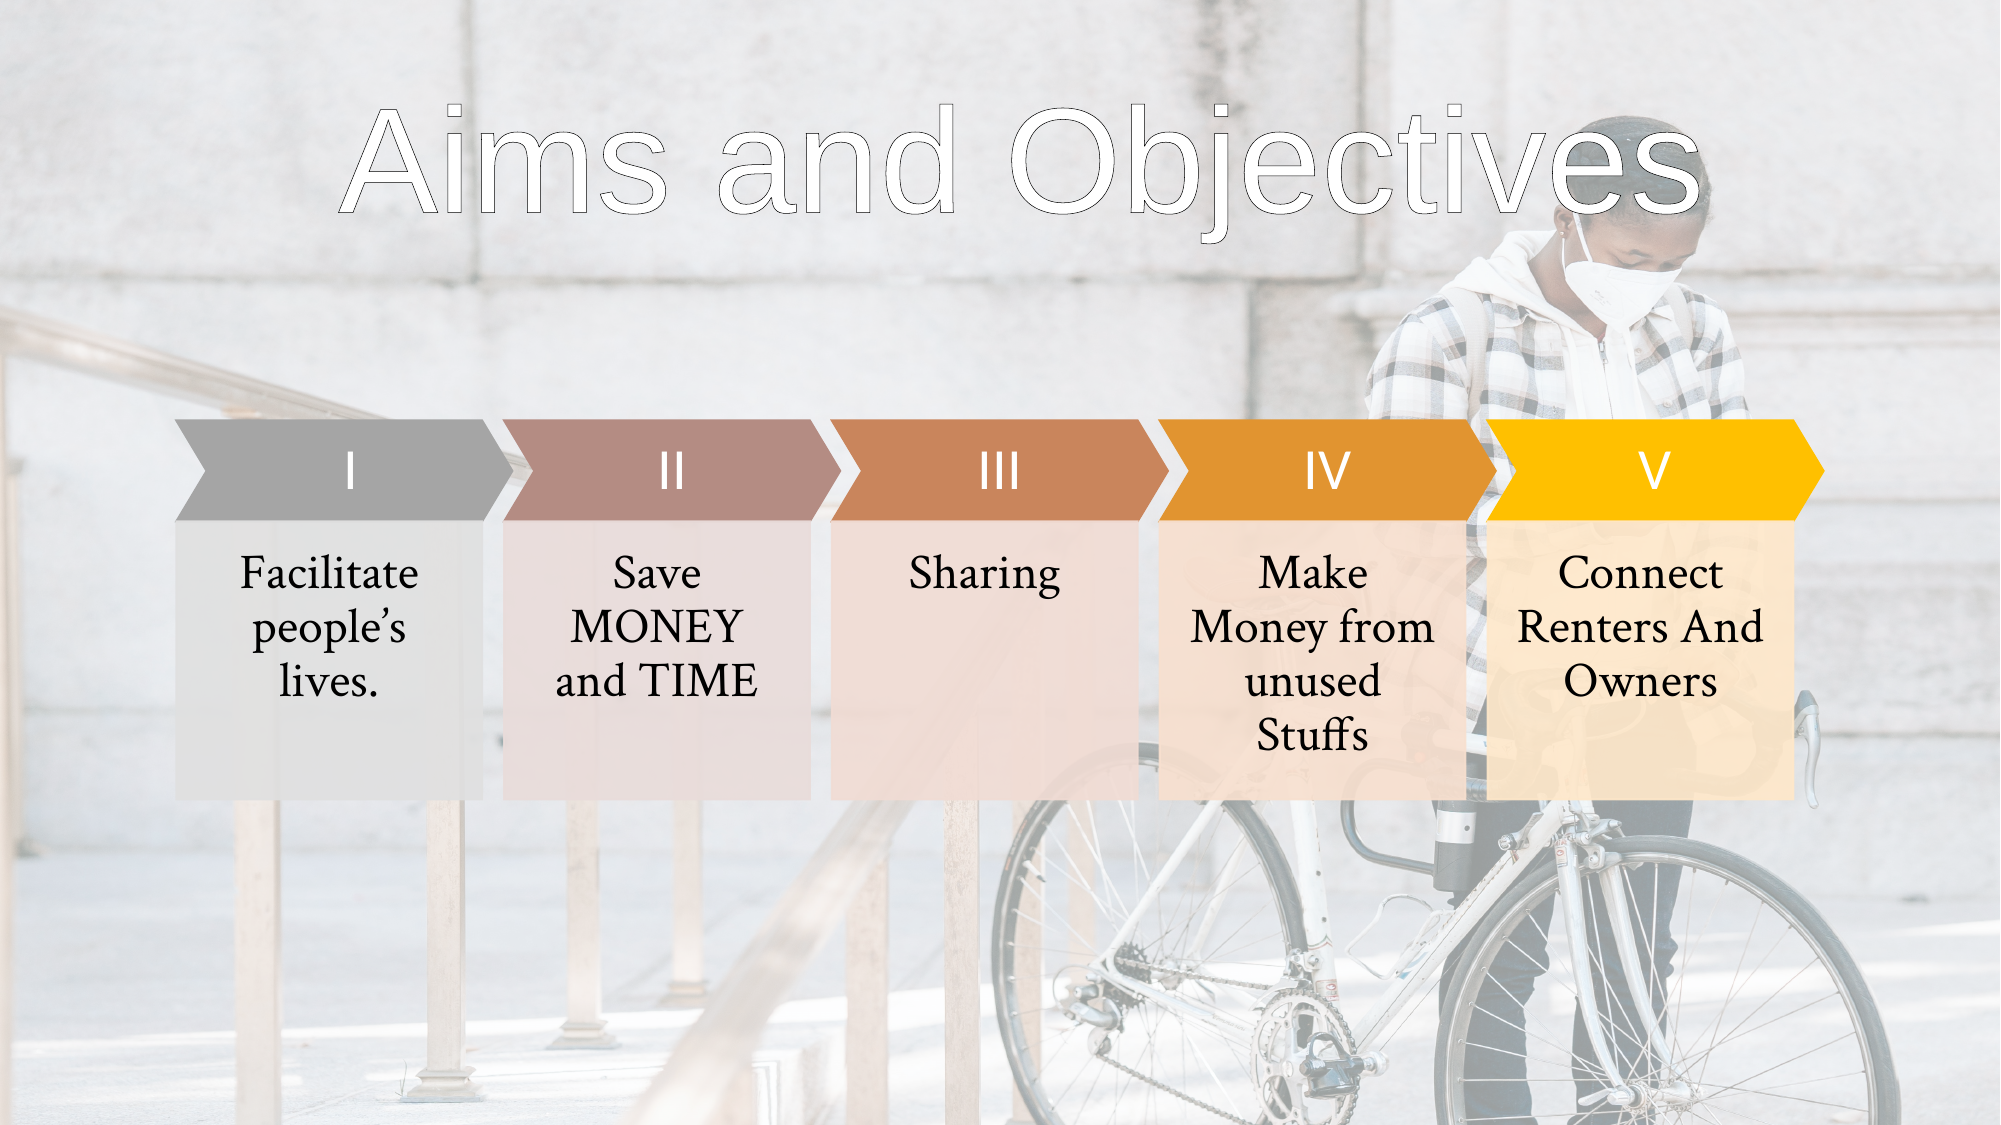

Aims and Objectives
 I
Facilitate people’s lives.
II
Save MONEY and TIME
III
Sharing
IV
Make Money from unused Stuffs
V
Connect Renters And Owners